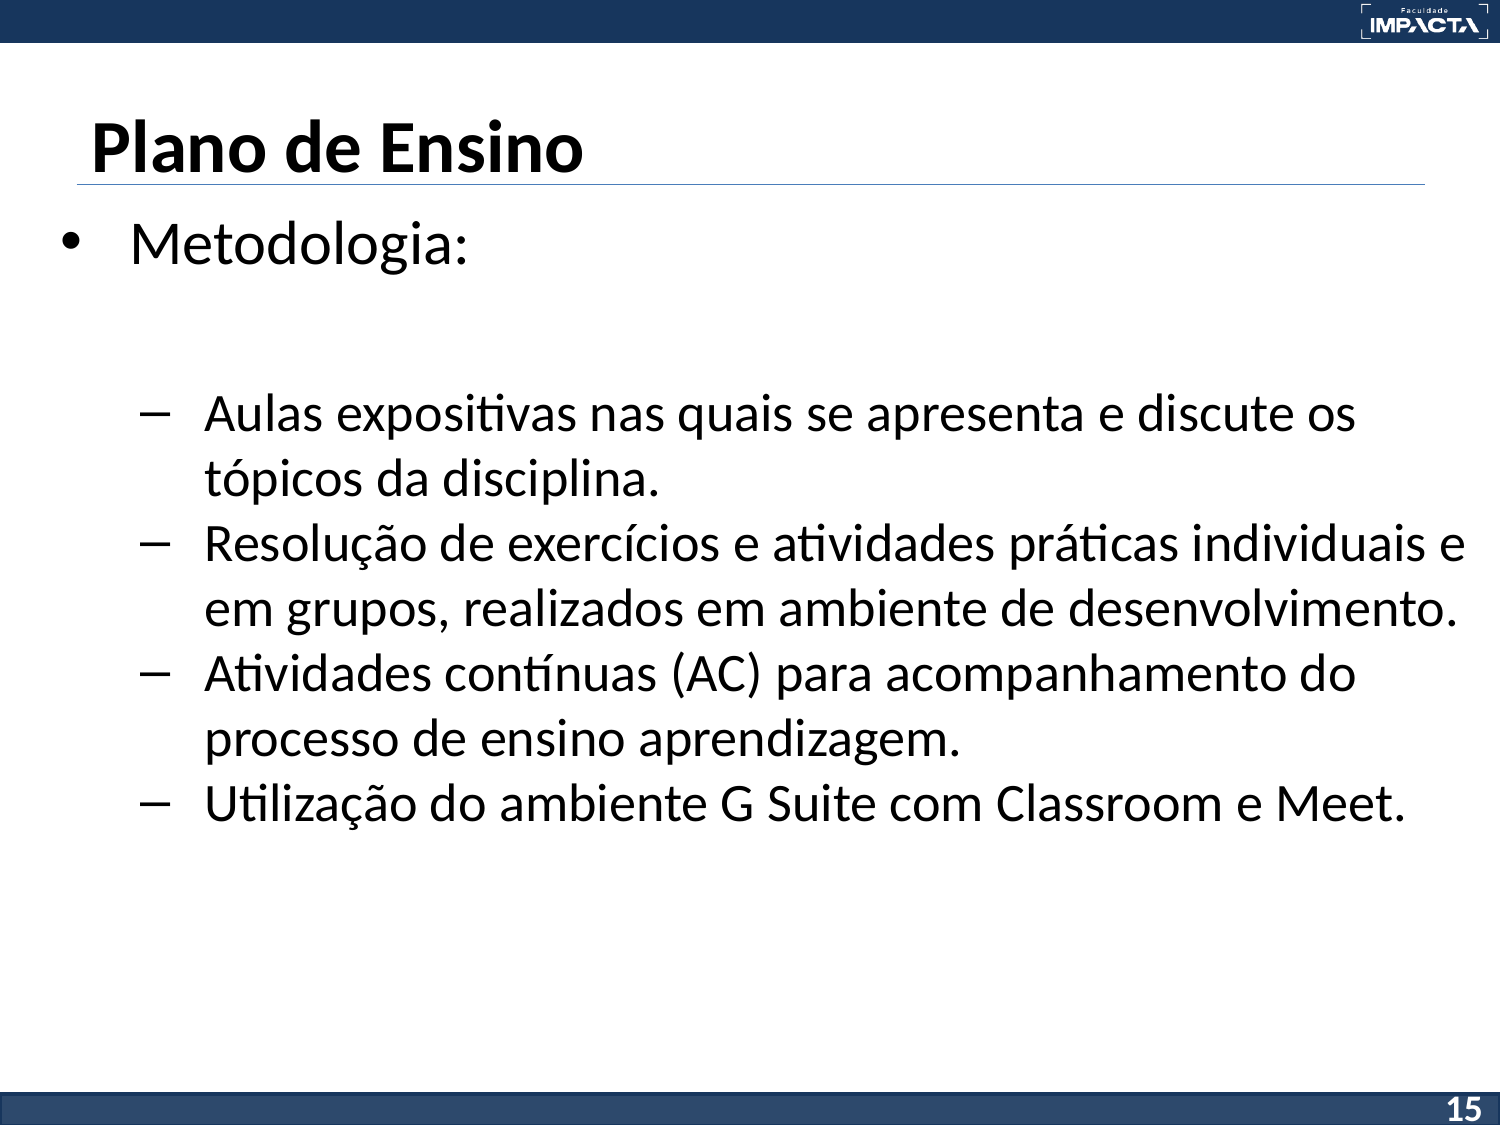

# Plano de Ensino
Metodologia:

Aulas expositivas nas quais se apresenta e discute os tópicos da disciplina.
Resolução de exercícios e atividades práticas individuais e em grupos, realizados em ambiente de desenvolvimento.
Atividades contínuas (AC) para acompanhamento do processo de ensino aprendizagem.
Utilização do ambiente G Suite com Classroom e Meet.
15